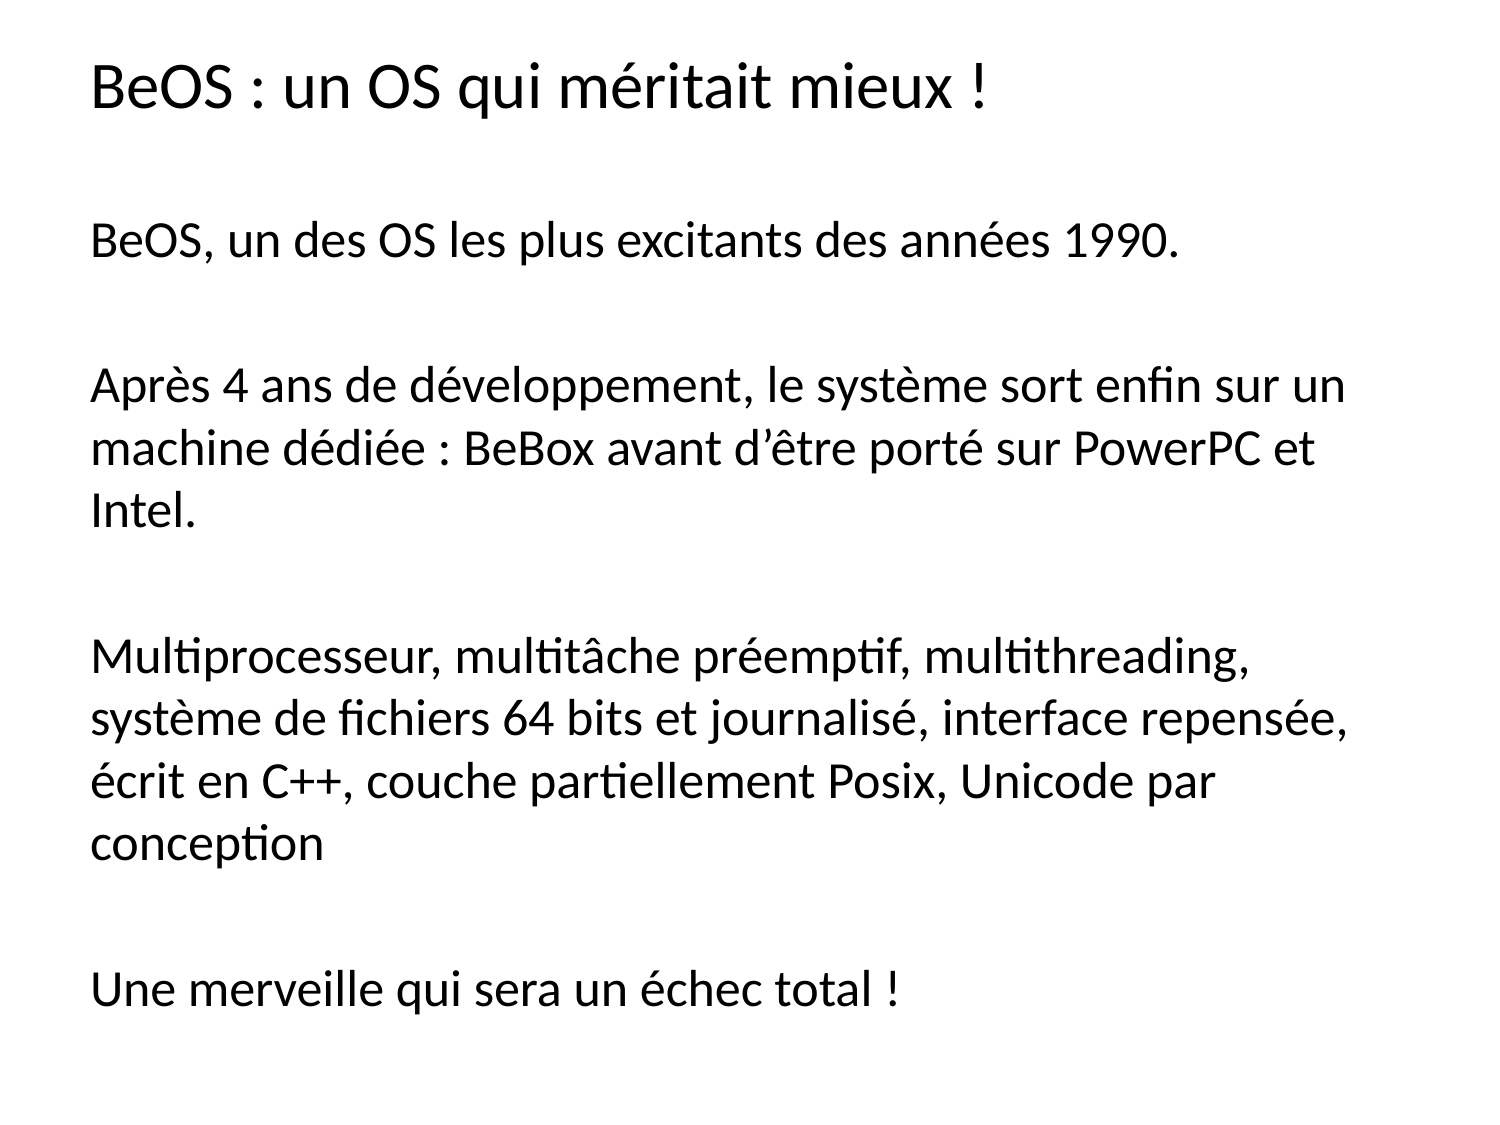

BeOS : un OS qui méritait mieux !

BeOS, un des OS les plus excitants des années 1990.

Après 4 ans de développement, le système sort enfin sur un machine dédiée : BeBox avant d’être porté sur PowerPC et Intel.

Multiprocesseur, multitâche préemptif, multithreading, système de fichiers 64 bits et journalisé, interface repensée, écrit en C++, couche partiellement Posix, Unicode par conception

Une merveille qui sera un échec total !